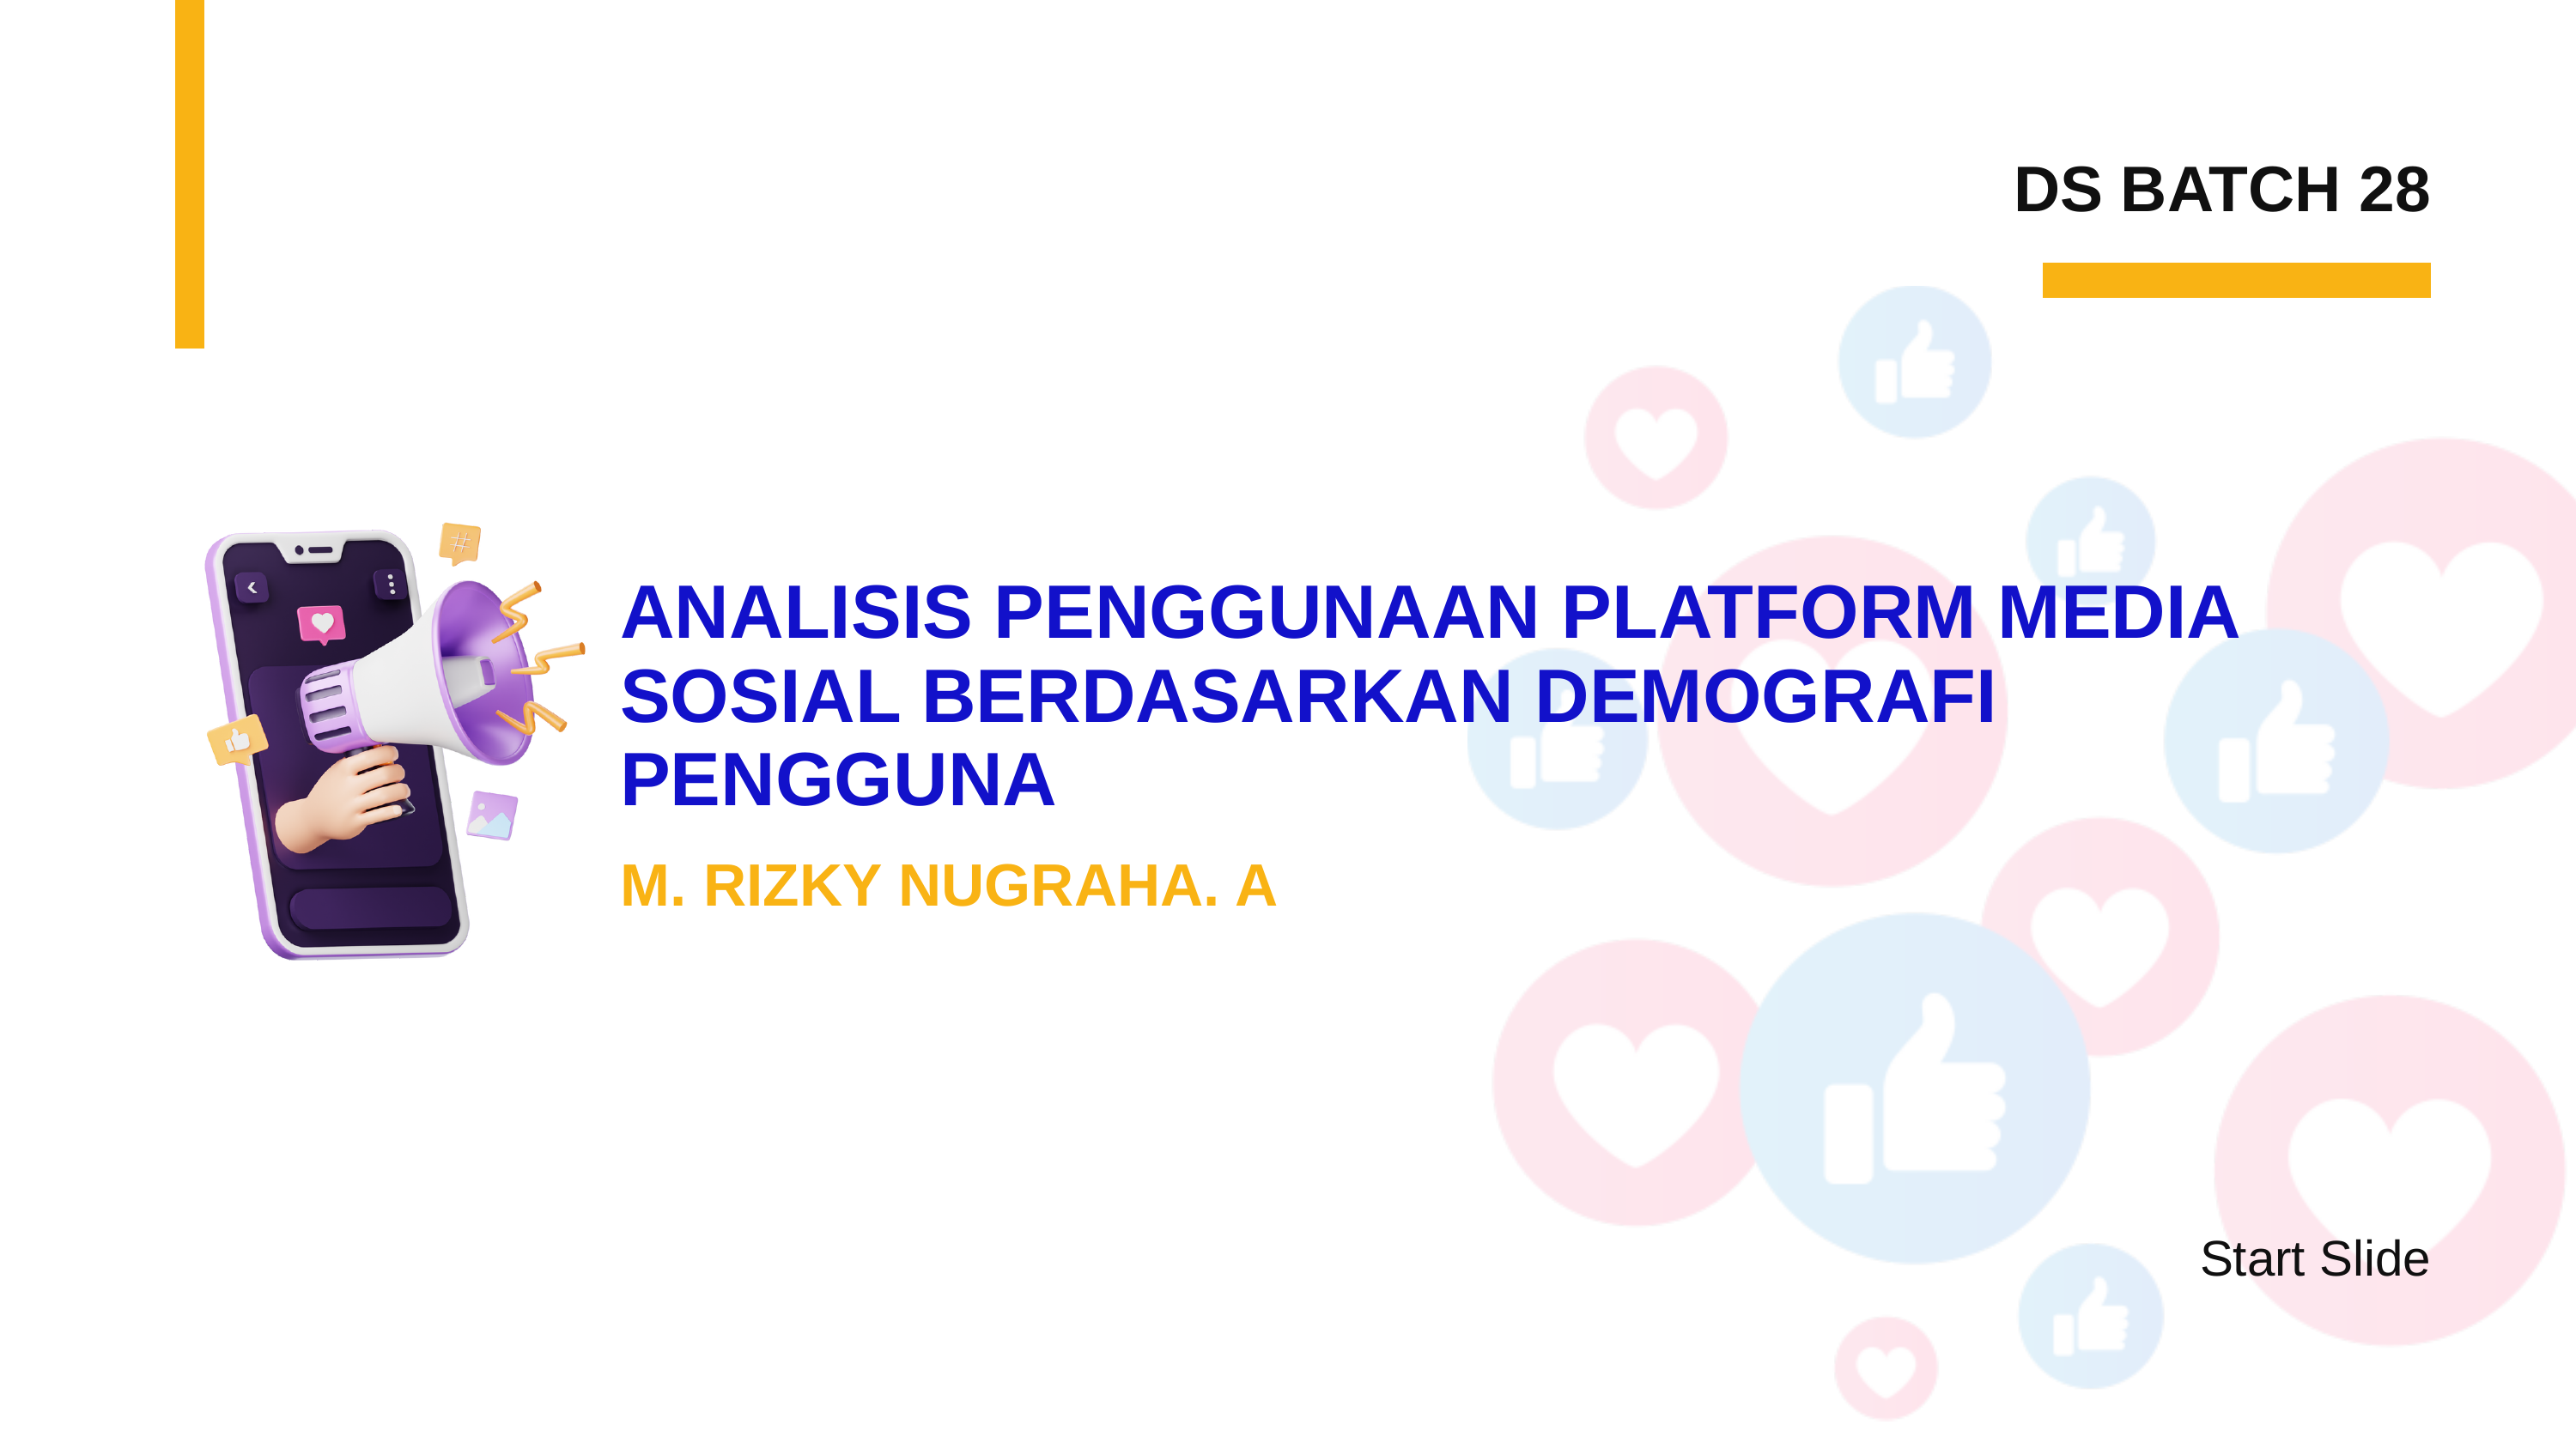

DS BATCH 28

ANALISIS PENGGUNAAN PLATFORM MEDIA SOSIAL BERDASARKAN DEMOGRAFI PENGGUNA
M. RIZKY NUGRAHA. A
Start Slide